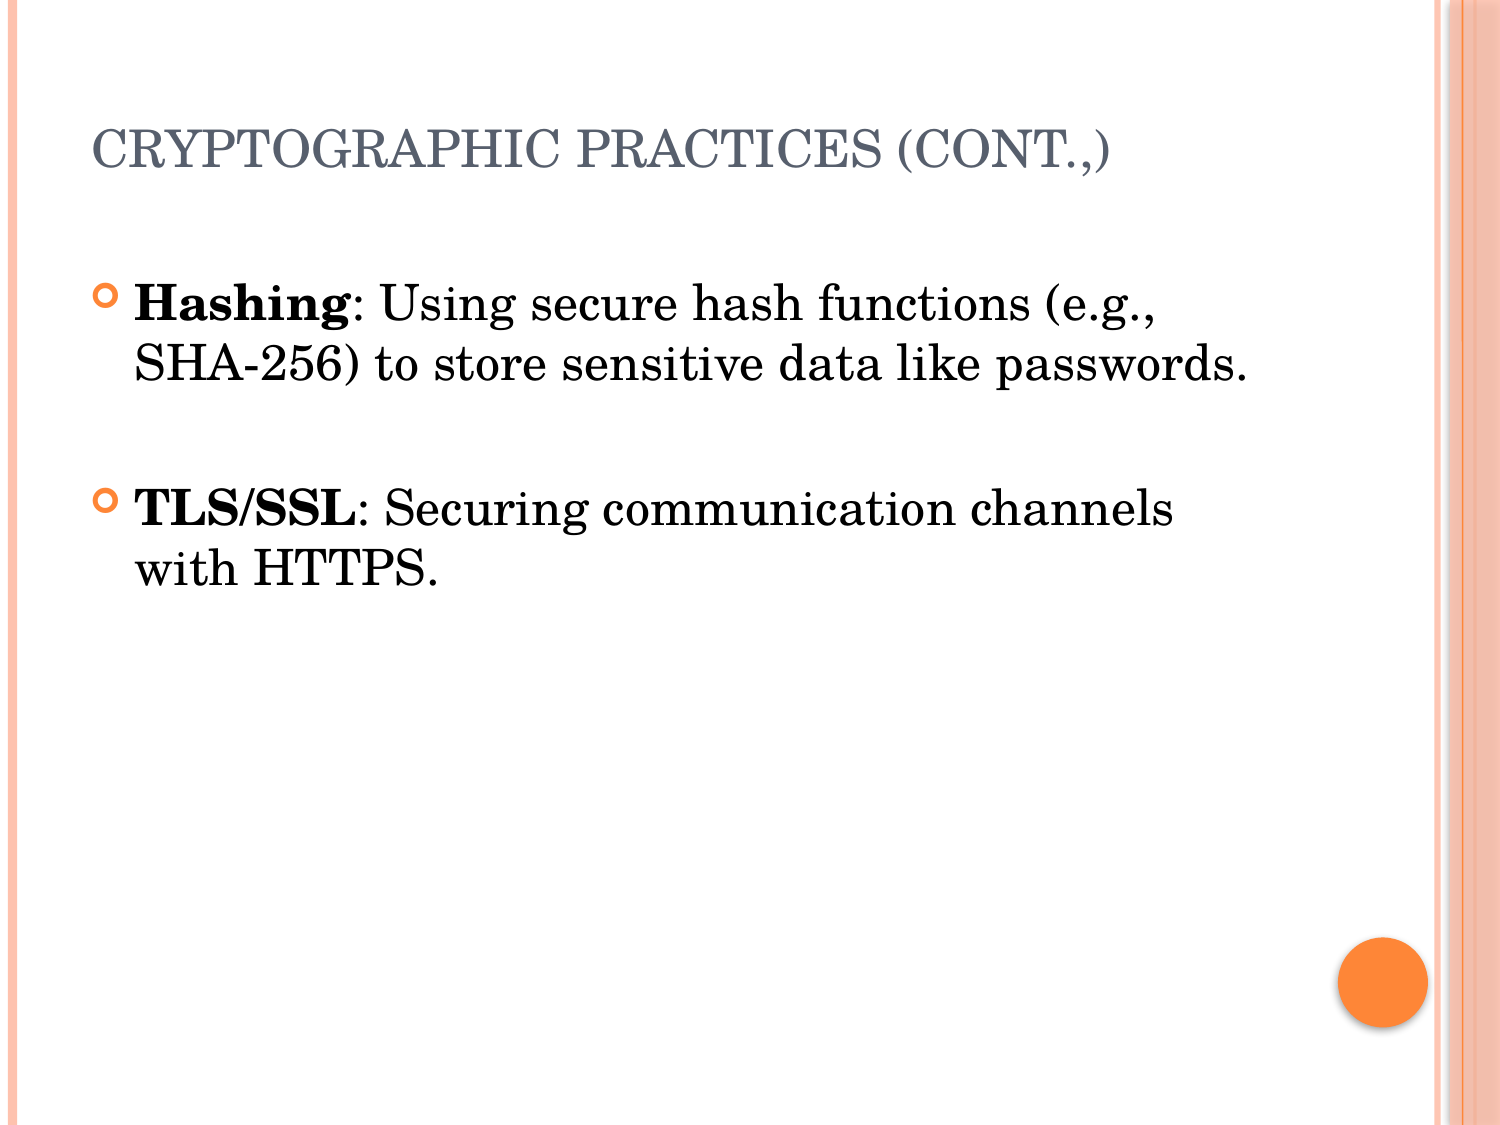

# Cryptographic Practices (Cont.,)
Hashing: Using secure hash functions (e.g., SHA-256) to store sensitive data like passwords.

TLS/SSL: Securing communication channels with HTTPS.